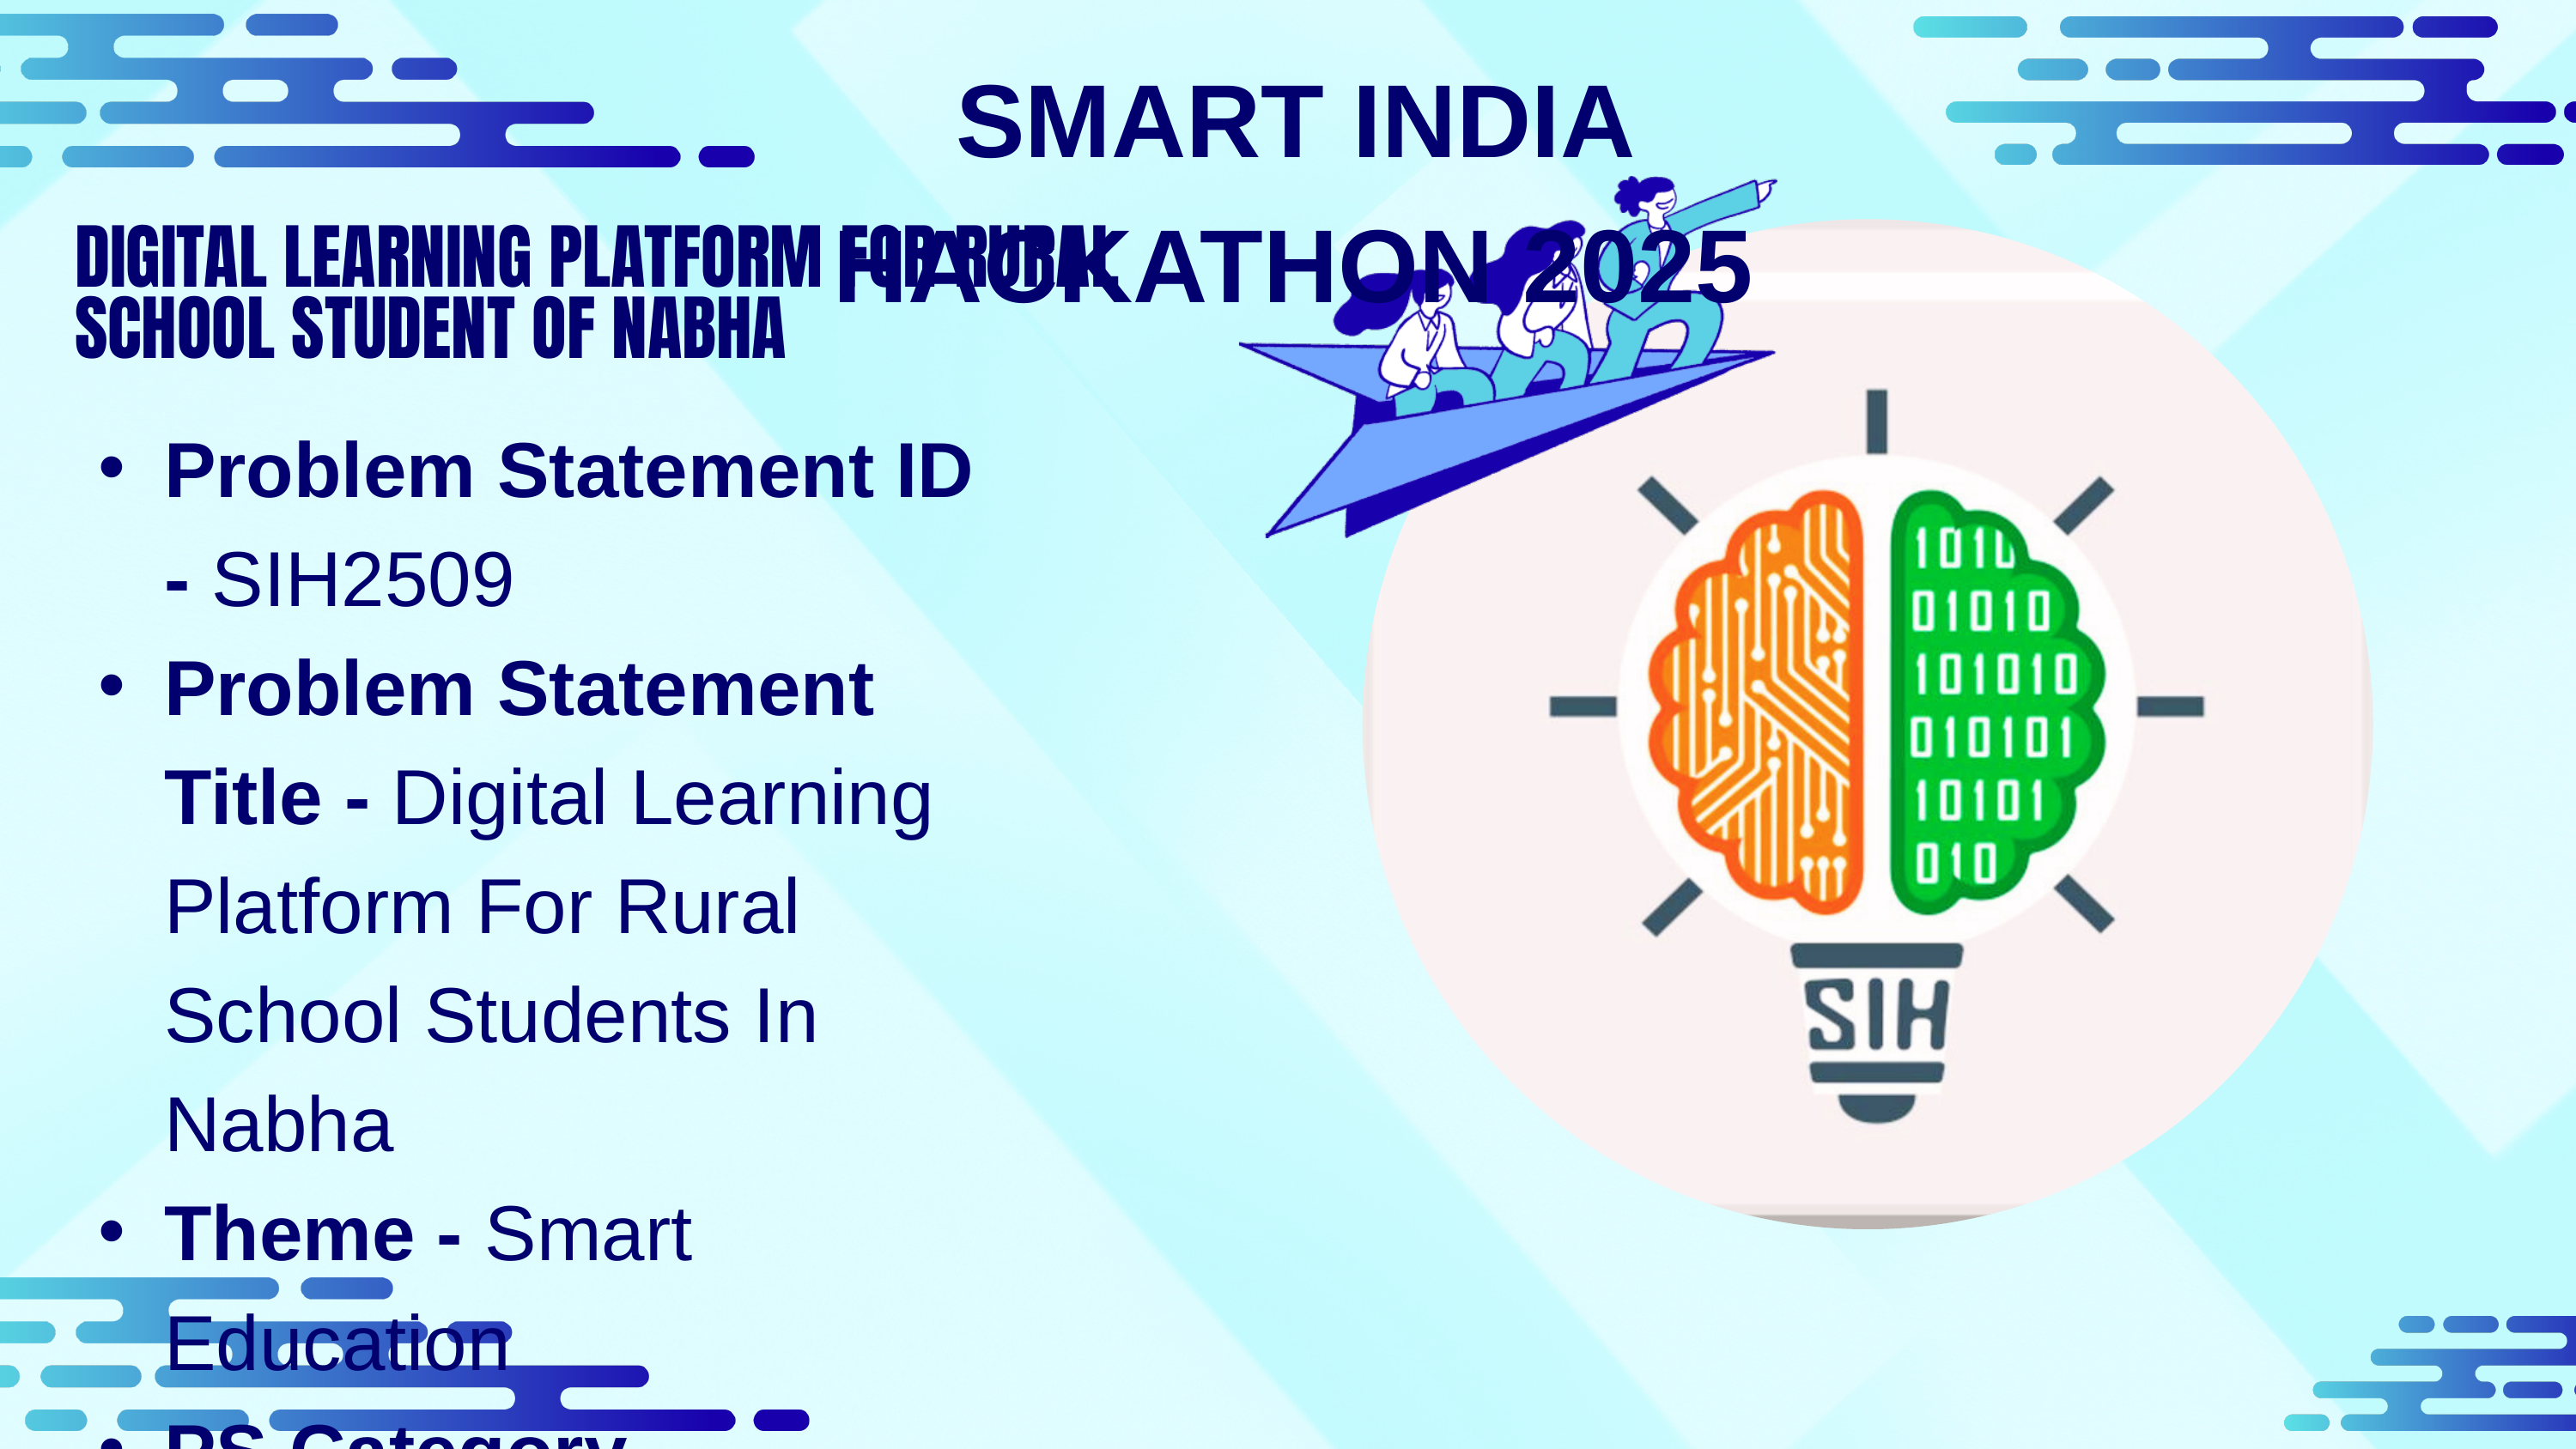

SMART INDIA HACKATHON 2025

DIGITAL LEARNING PLATFORM FOR RURAL SCHOOL STUDENT OF NABHA
Problem Statement ID - SIH2509​
Problem Statement Title - Digital Learning Platform For Rural School Students In Nabha​
Theme - Smart Education​
PS Category - Software​
Team Name - HackHawks​
Team Id - ​